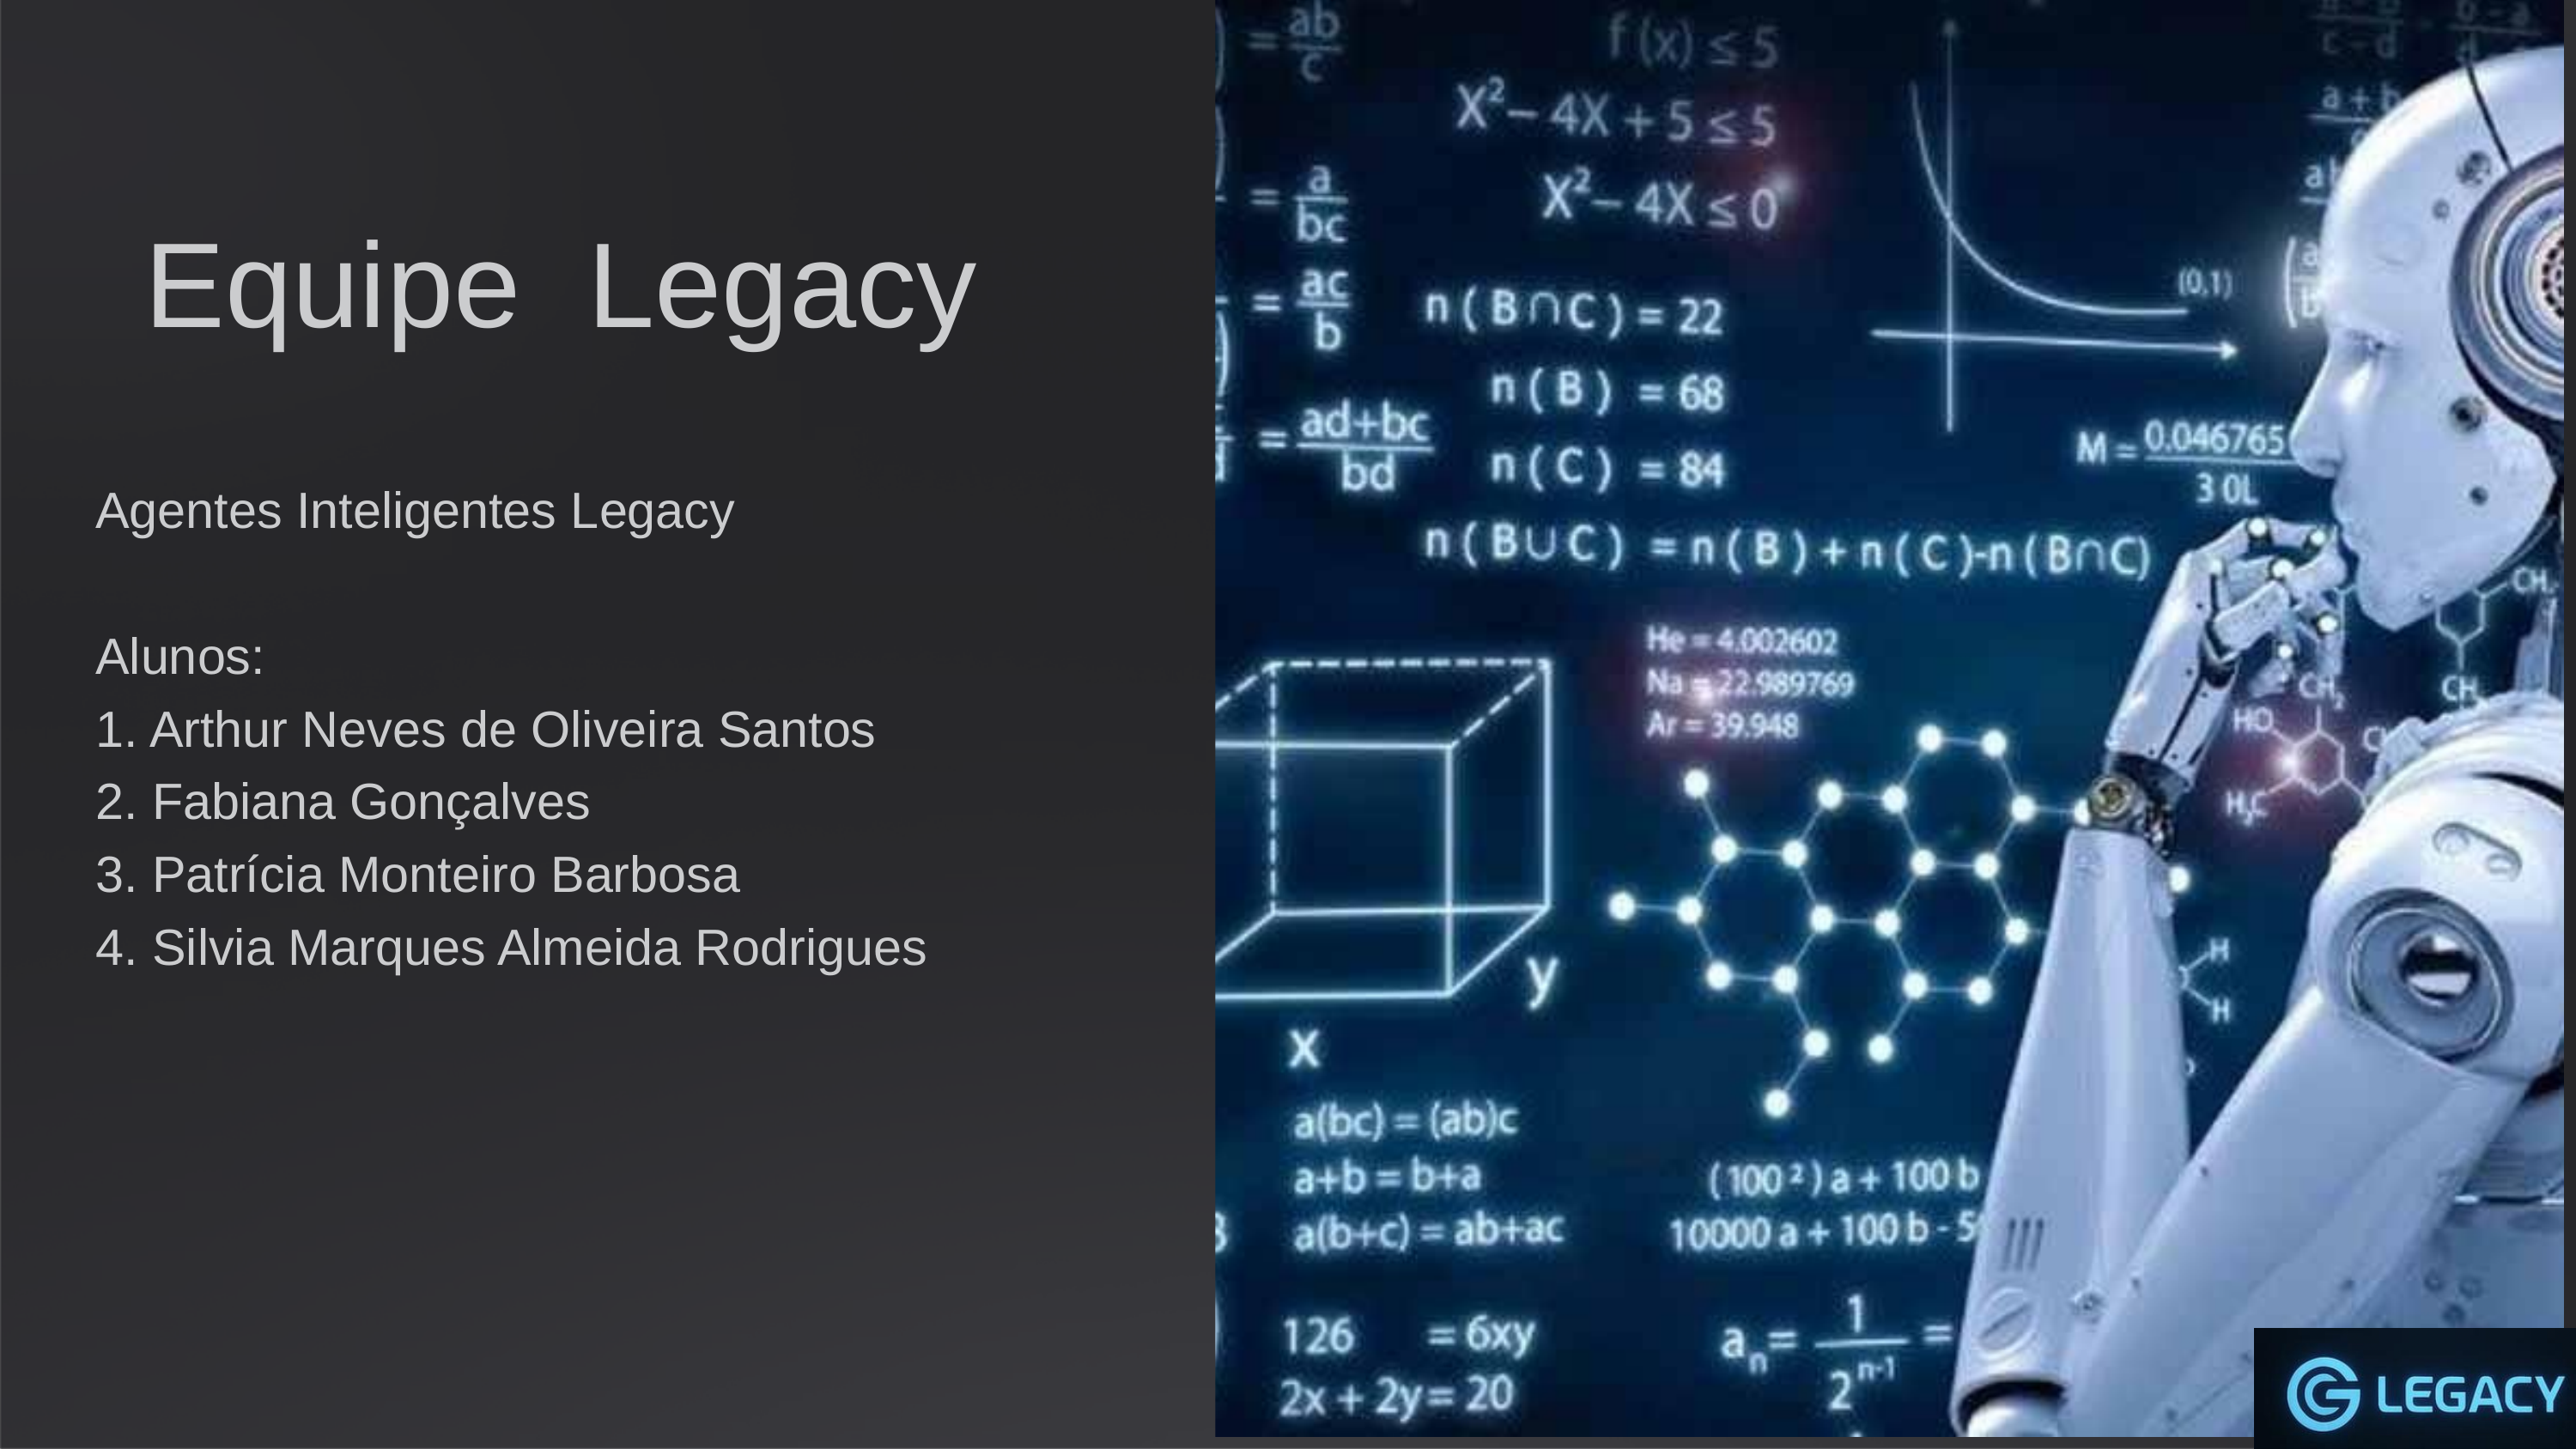

Equipe  Legacy
Agentes Inteligentes Legacy

Alunos:
1. Arthur Neves de Oliveira Santos
2. Fabiana Gonçalves
3. Patrícia Monteiro Barbosa
4. Silvia Marques Almeida Rodrigues